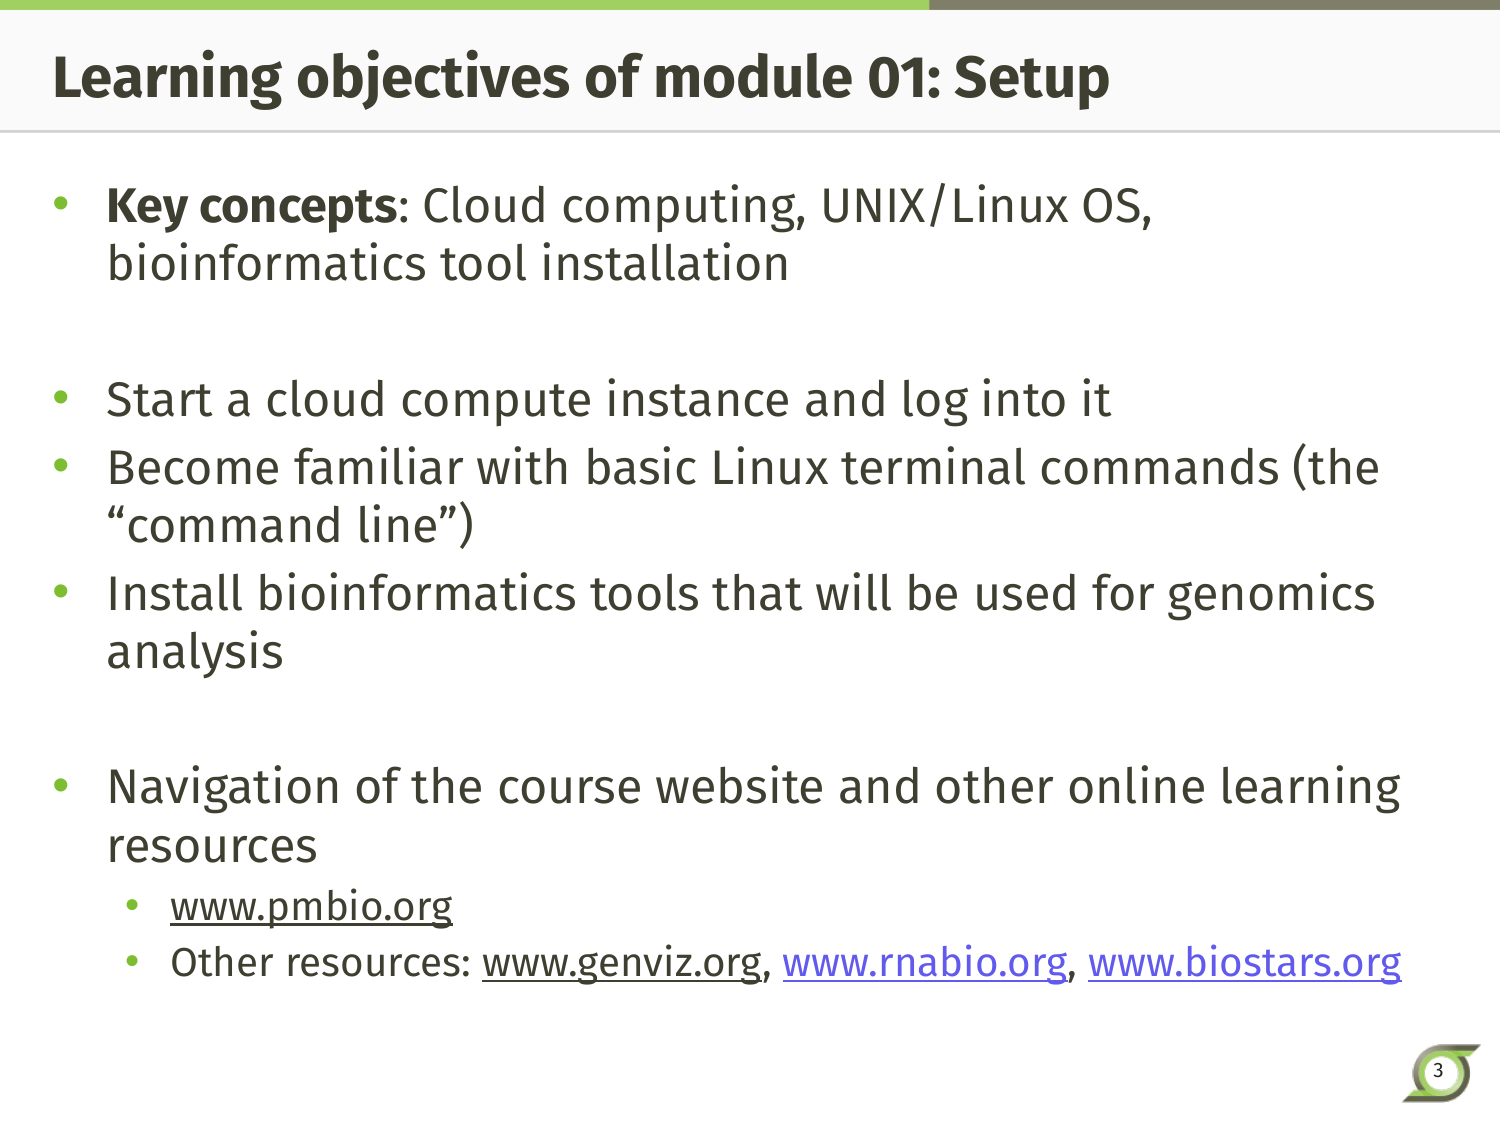

# Learning objectives of module 01: Setup
Key concepts: Cloud computing, UNIX/Linux OS, bioinformatics tool installation

Start a cloud compute instance and log into it
Become familiar with basic Linux terminal commands (the “command line”)
Install bioinformatics tools that will be used for genomics analysis

Navigation of the course website and other online learning resources
www.pmbio.org
Other resources: www.genviz.org, www.rnabio.org, www.biostars.org